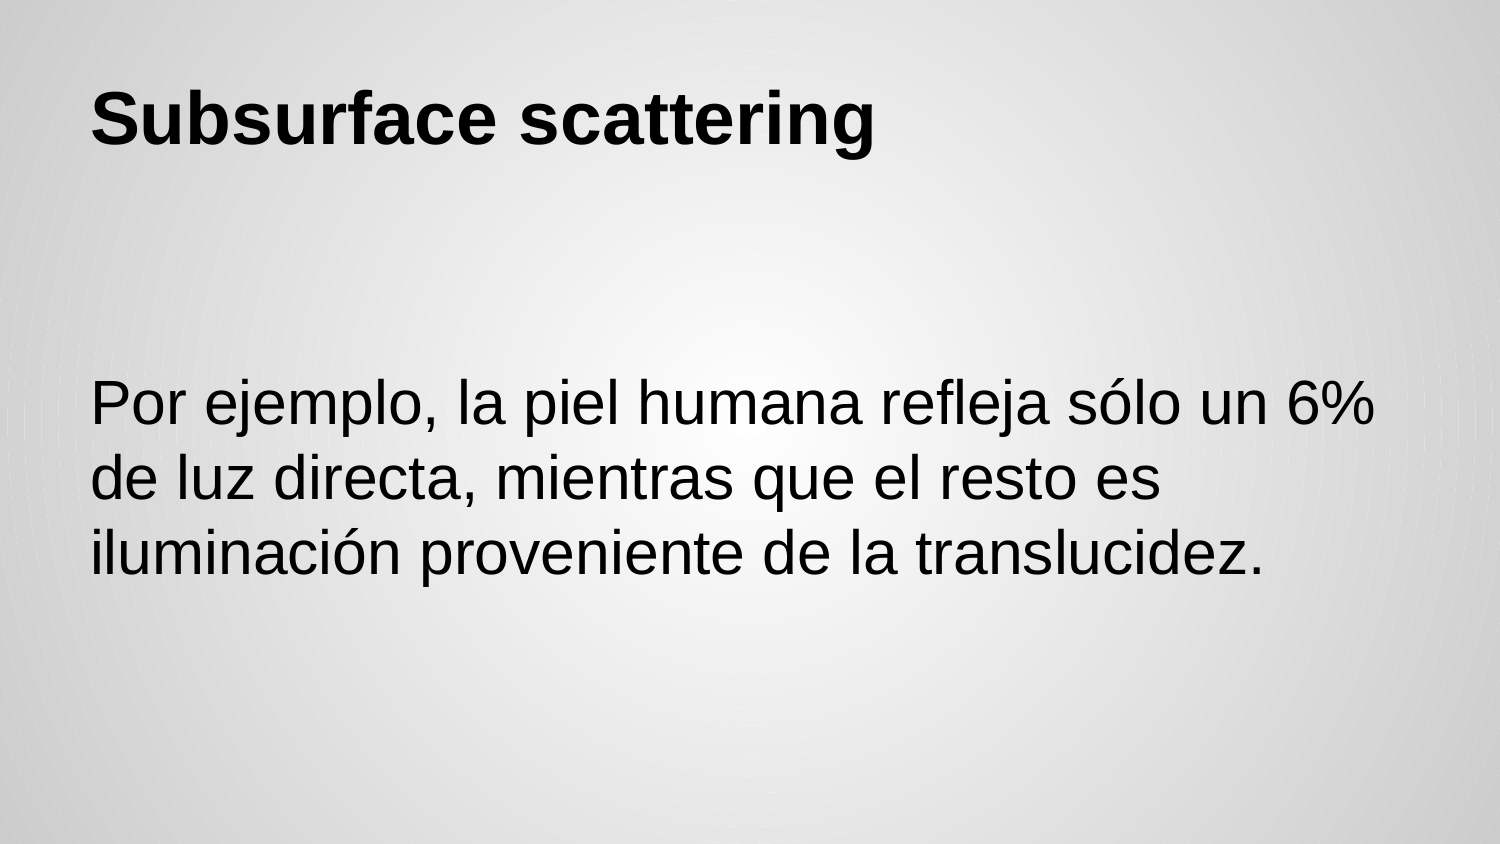

# Subsurface scattering

Por ejemplo, la piel humana refleja sólo un 6% de luz directa, mientras que el resto es iluminación proveniente de la translucidez.